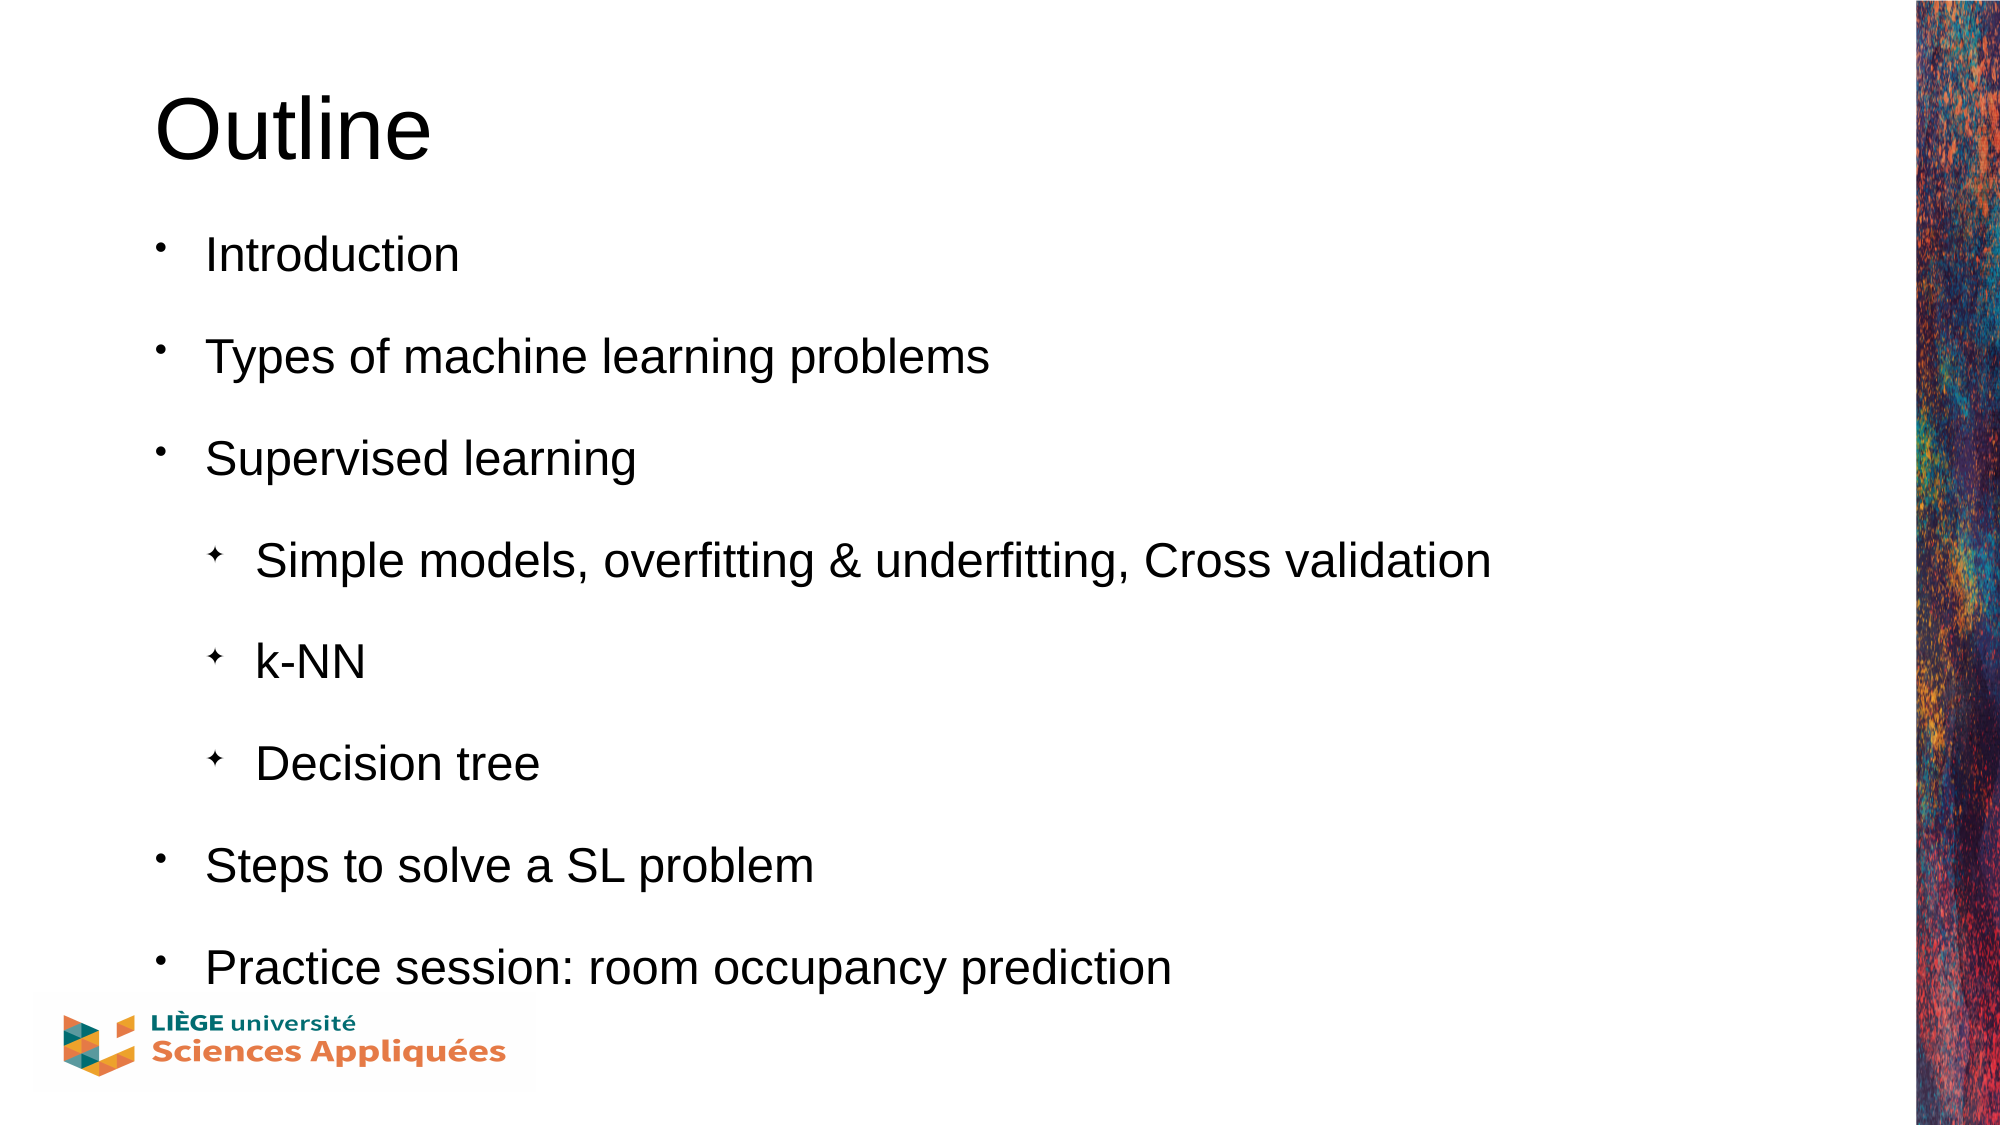

# Outline
Introduction
Types of machine learning problems
Supervised learning
Simple models, overfitting & underfitting, Cross validation
k-NN
Decision tree
Steps to solve a SL problem
Practice session: room occupancy prediction